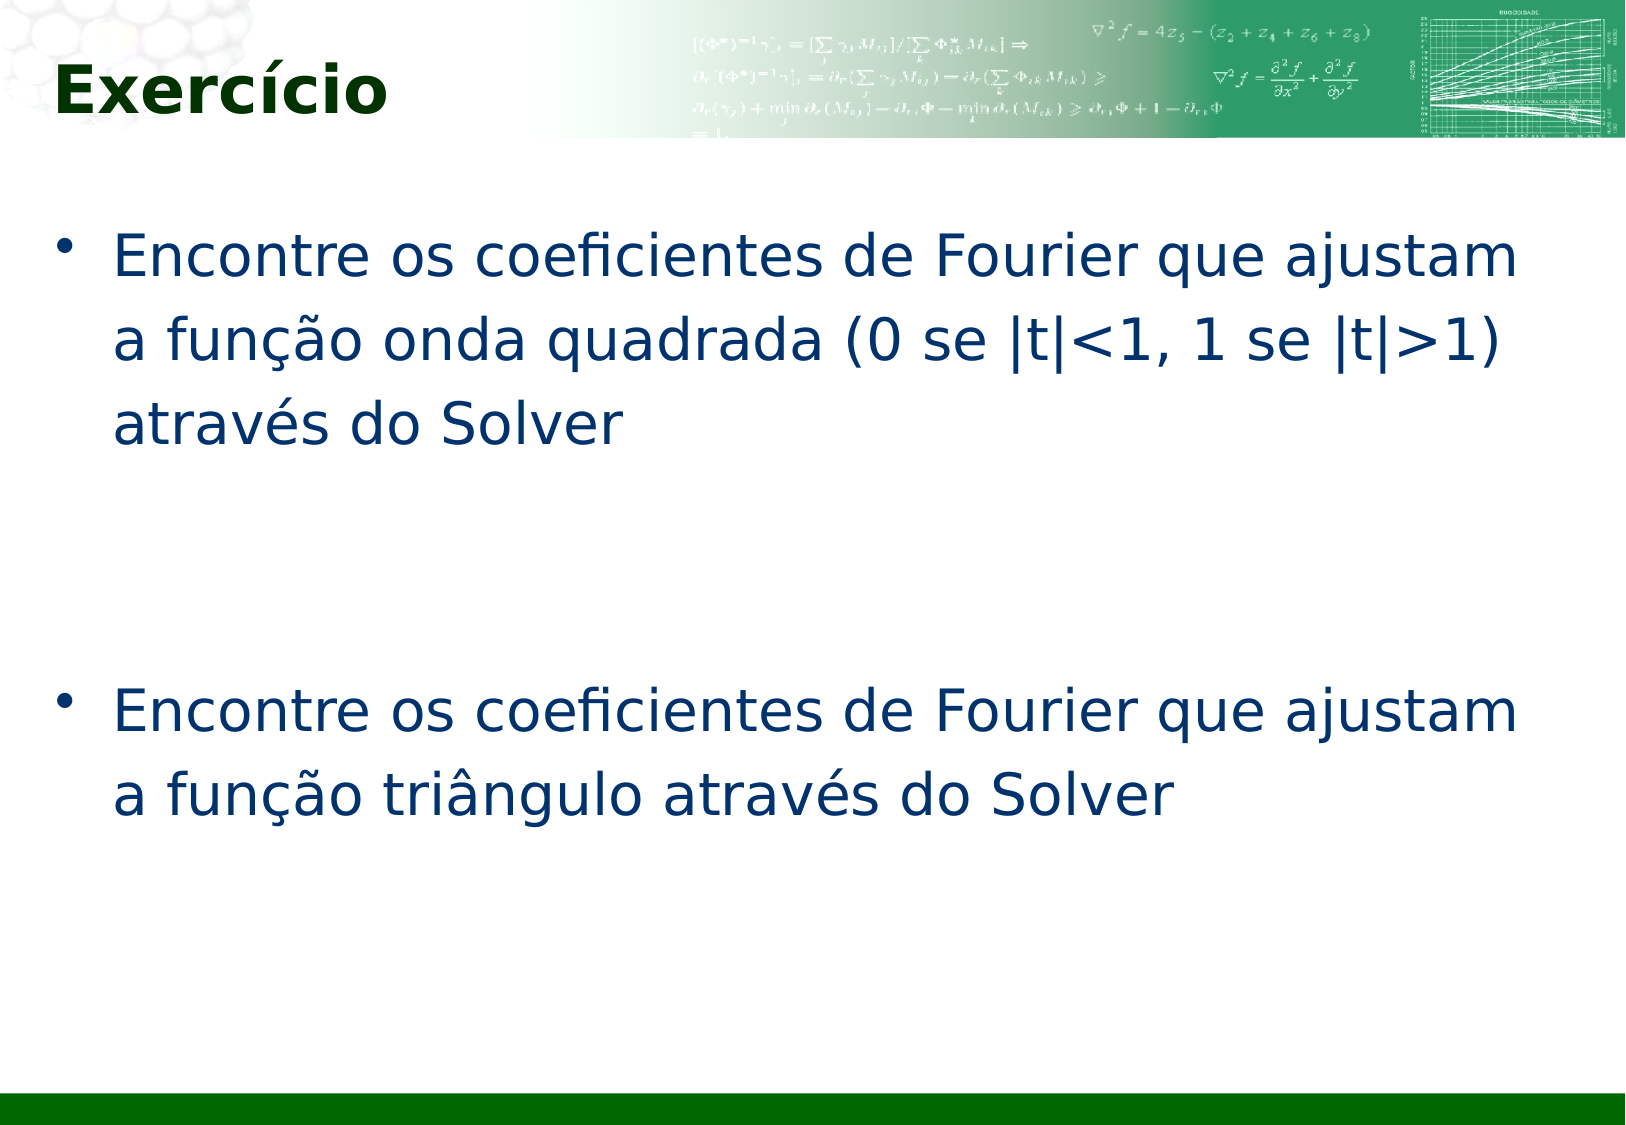

# Exercício
Encontre os coeficientes de Fourier que ajustam a função onda quadrada (0 se |t|<1, 1 se |t|>1) através do Solver

Encontre os coeficientes de Fourier que ajustam a função triângulo através do Solver